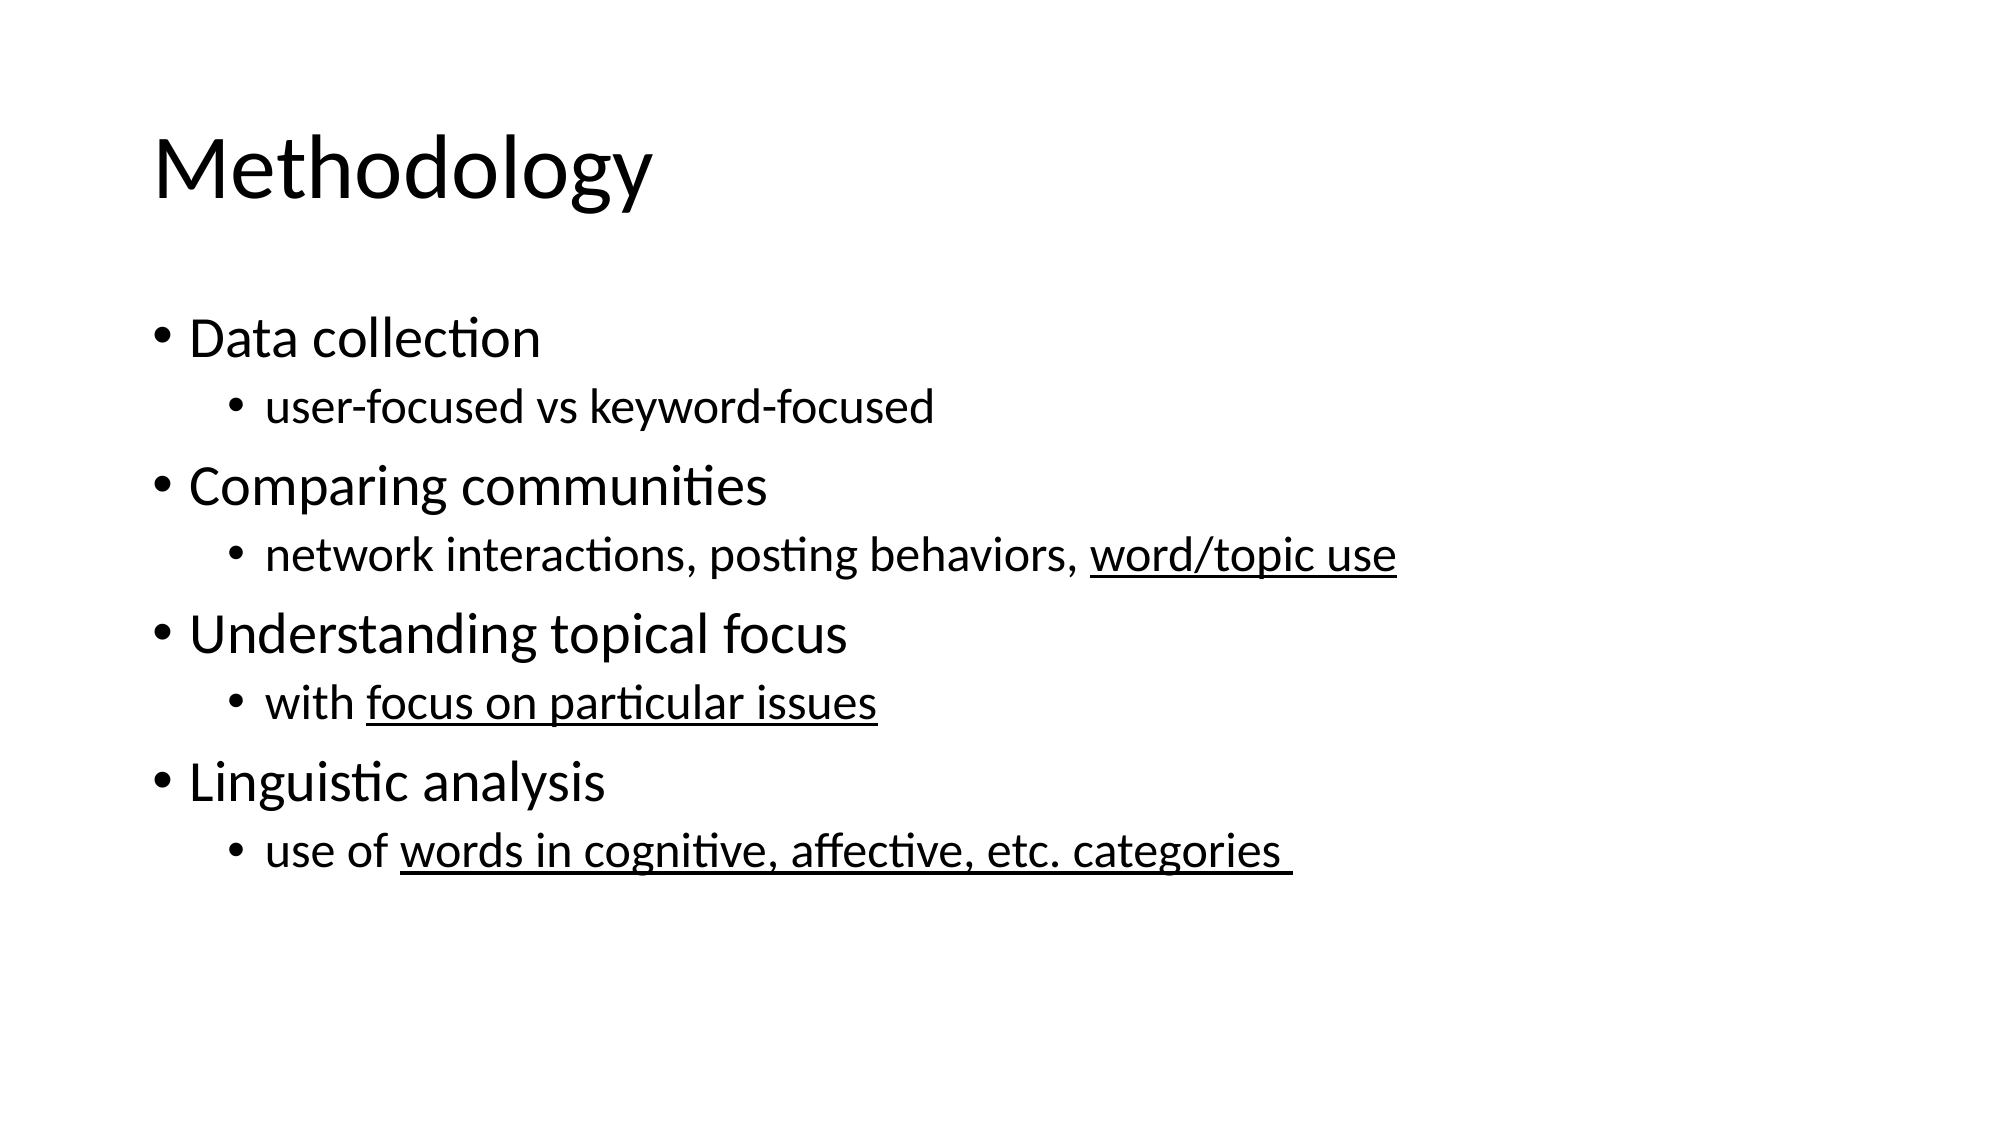

# Methodology
Data collection
user-focused vs keyword-focused
Comparing communities
network interactions, posting behaviors, word/topic use
Understanding topical focus
with focus on particular issues
Linguistic analysis
use of words in cognitive, affective, etc. categories